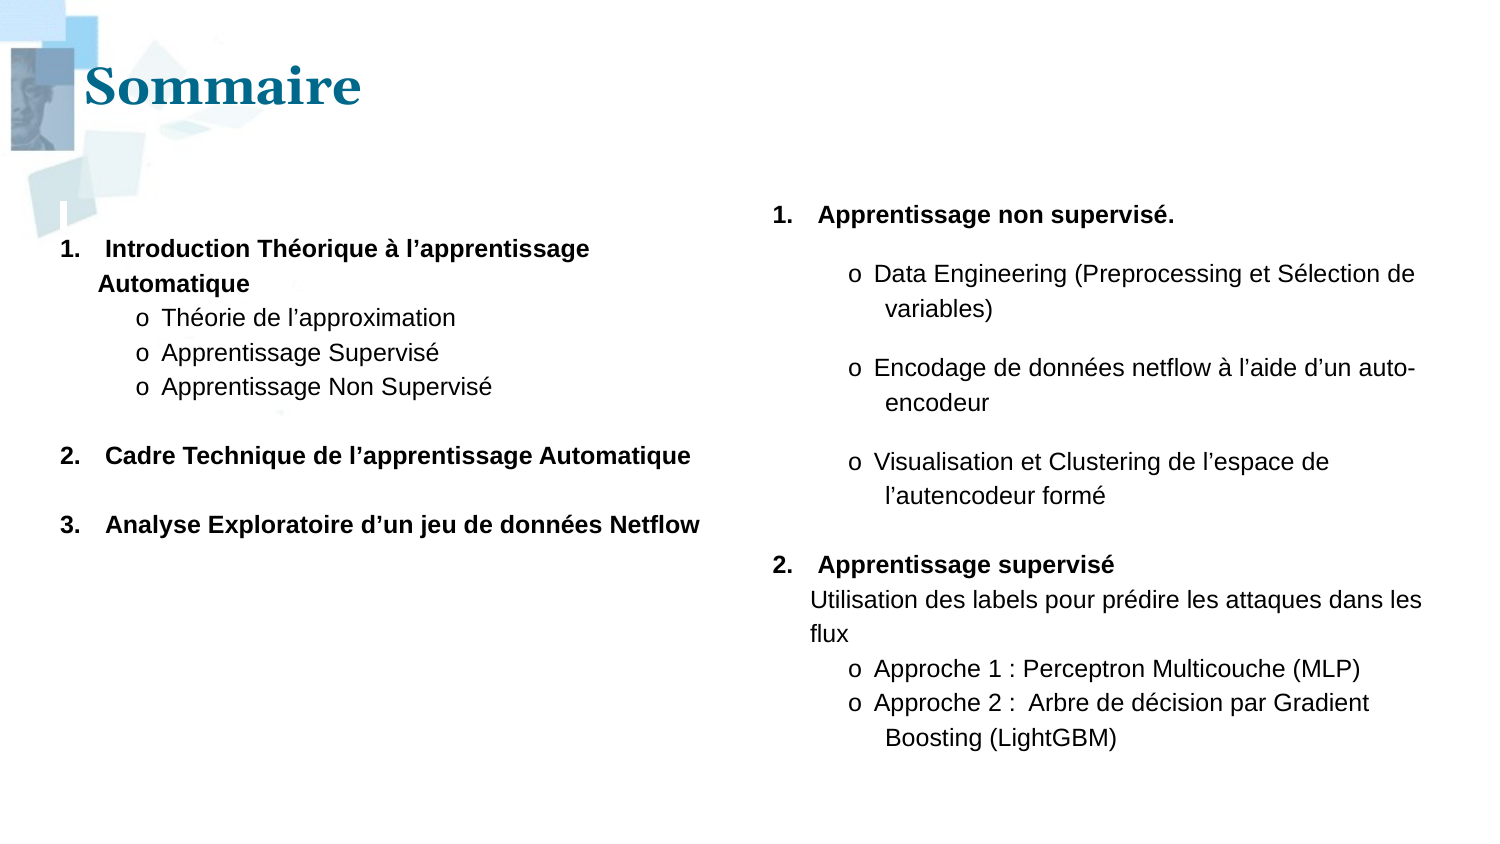

# Sommaire

1.      Introduction Théorique à l’apprentissage Automatique
o   Théorie de l’approximation
o   Apprentissage Supervisé
o   Apprentissage Non Supervisé

2.      Cadre Technique de l’apprentissage Automatique

3.      Analyse Exploratoire d’un jeu de données Netflow

1.      Apprentissage non supervisé.
o   Data Engineering (Preprocessing et Sélection de variables)
o   Encodage de données netflow à l’aide d’un auto-encodeur
o   Visualisation et Clustering de l’espace de l’autencodeur formé

2.      Apprentissage supervisé
Utilisation des labels pour prédire les attaques dans les flux
o   Approche 1 : Perceptron Multicouche (MLP)
o   Approche 2 :  Arbre de décision par Gradient Boosting (LightGBM)